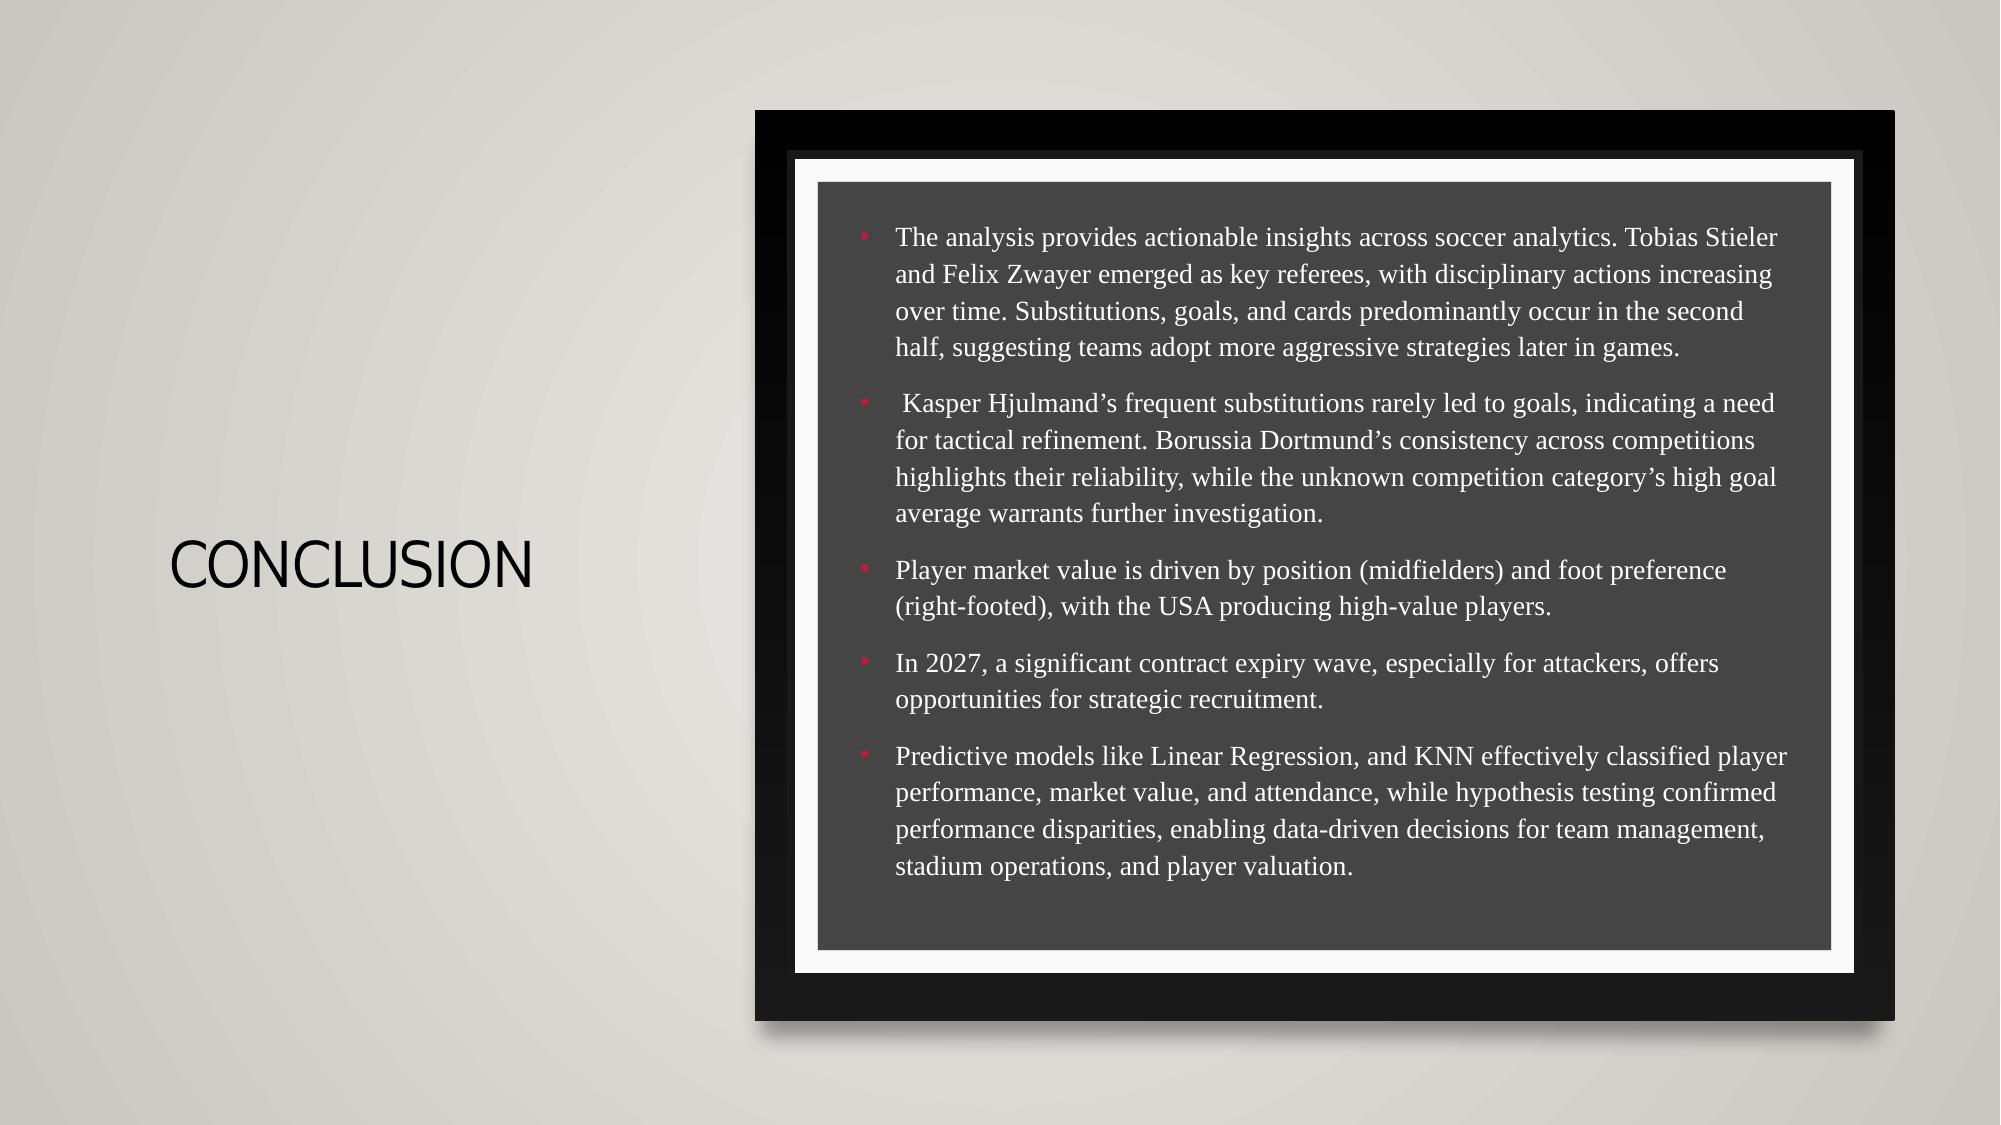

# Conclusion
The analysis provides actionable insights across soccer analytics. Tobias Stieler and Felix Zwayer emerged as key referees, with disciplinary actions increasing over time. Substitutions, goals, and cards predominantly occur in the second half, suggesting teams adopt more aggressive strategies later in games.
 Kasper Hjulmand’s frequent substitutions rarely led to goals, indicating a need for tactical refinement. Borussia Dortmund’s consistency across competitions highlights their reliability, while the unknown competition category’s high goal average warrants further investigation.
Player market value is driven by position (midfielders) and foot preference (right-footed), with the USA producing high-value players.
In 2027, a significant contract expiry wave, especially for attackers, offers opportunities for strategic recruitment.
Predictive models like Linear Regression, and KNN effectively classified player performance, market value, and attendance, while hypothesis testing confirmed performance disparities, enabling data-driven decisions for team management, stadium operations, and player valuation.